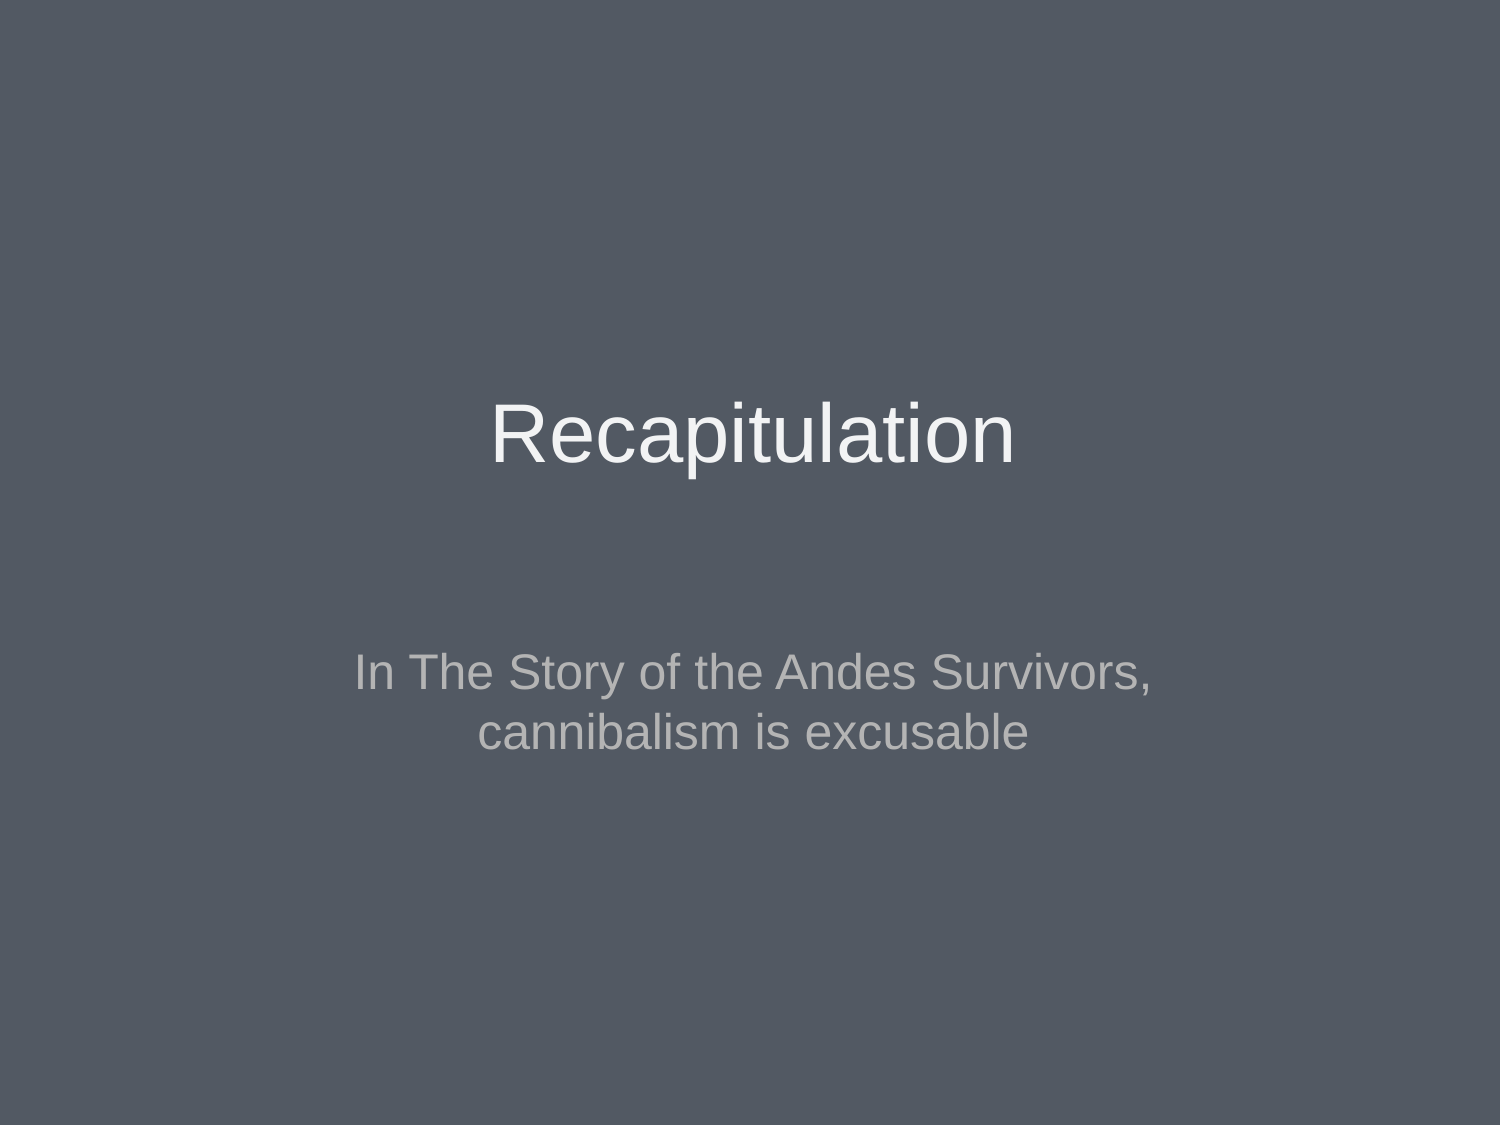

Recapitulation
In The Story of the Andes Survivors,
cannibalism is excusable